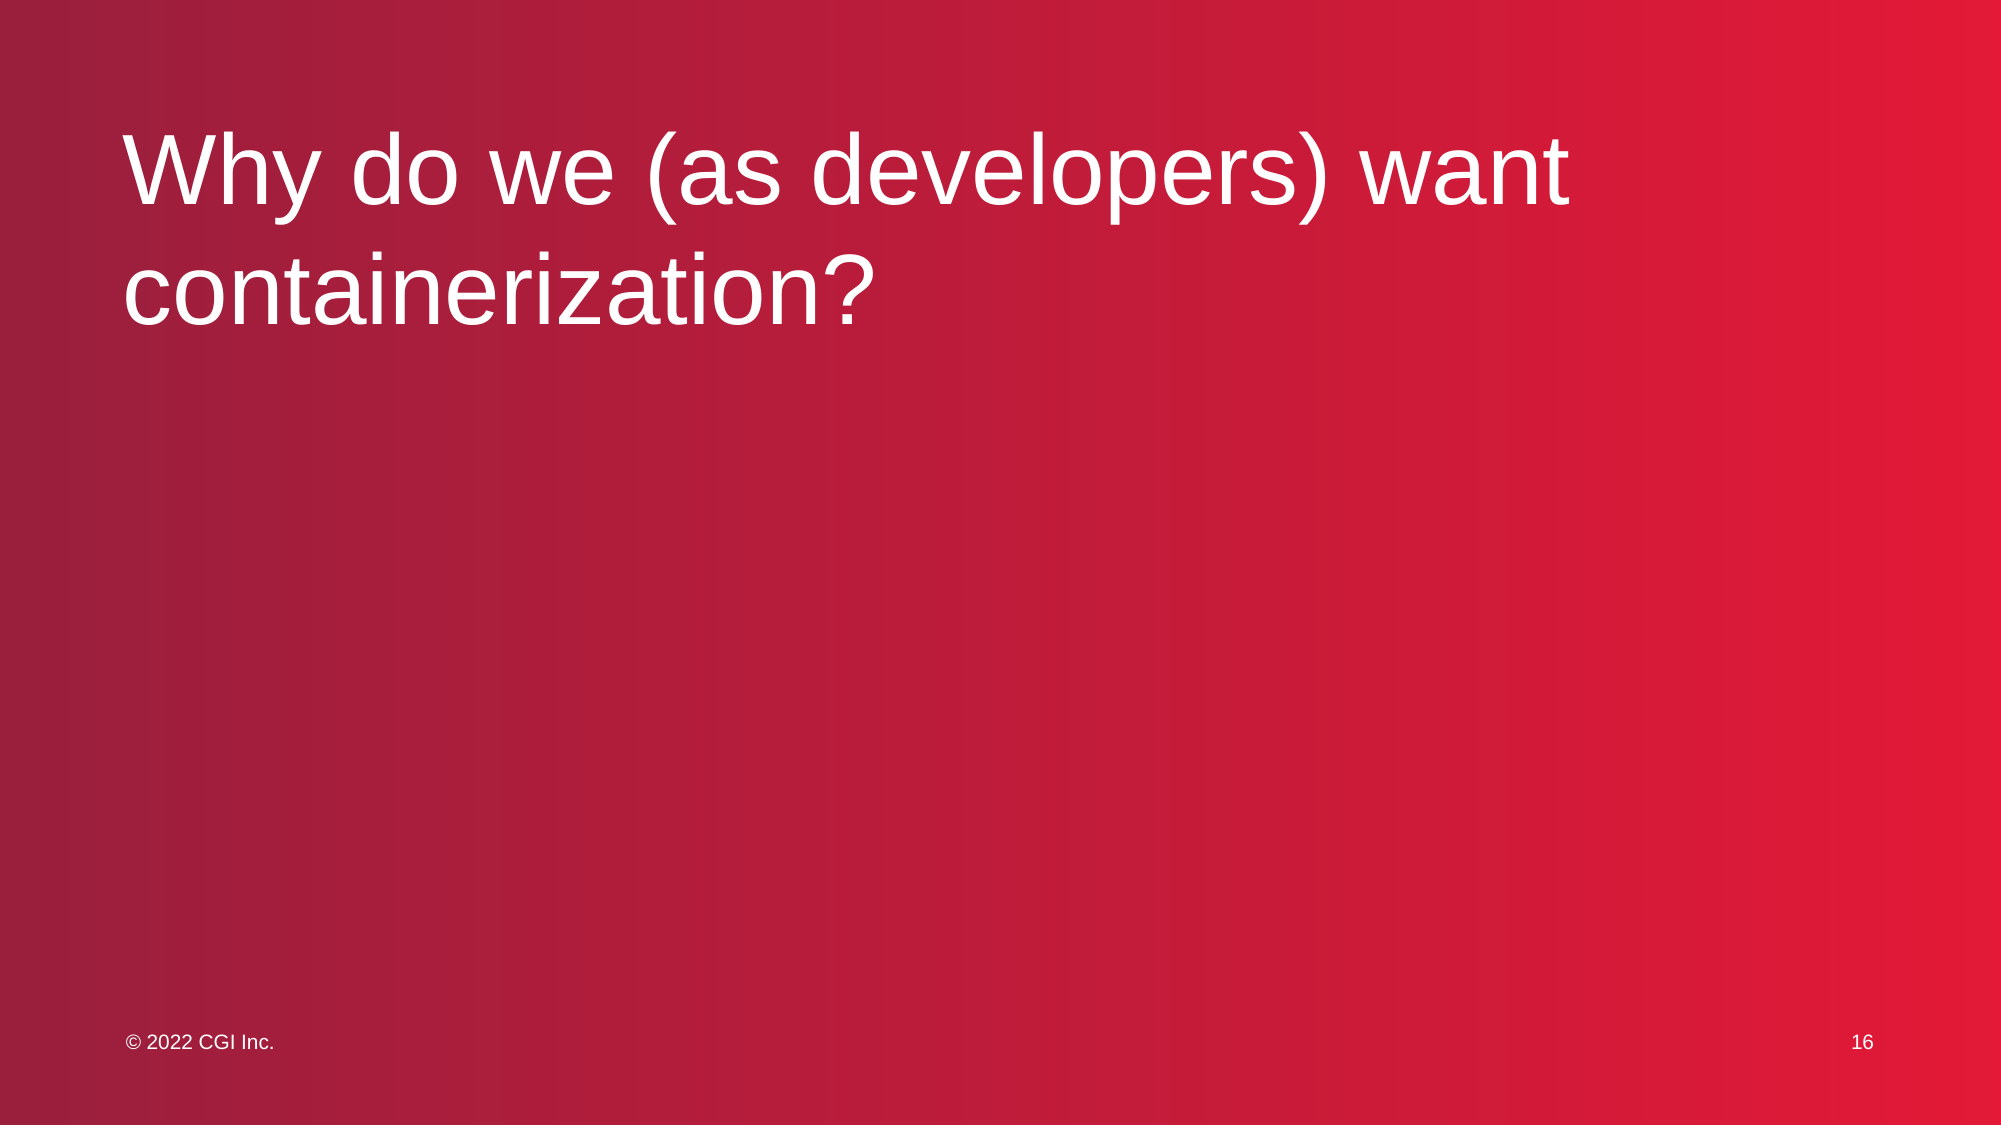

# Why do we (as developers) want containerization?
16